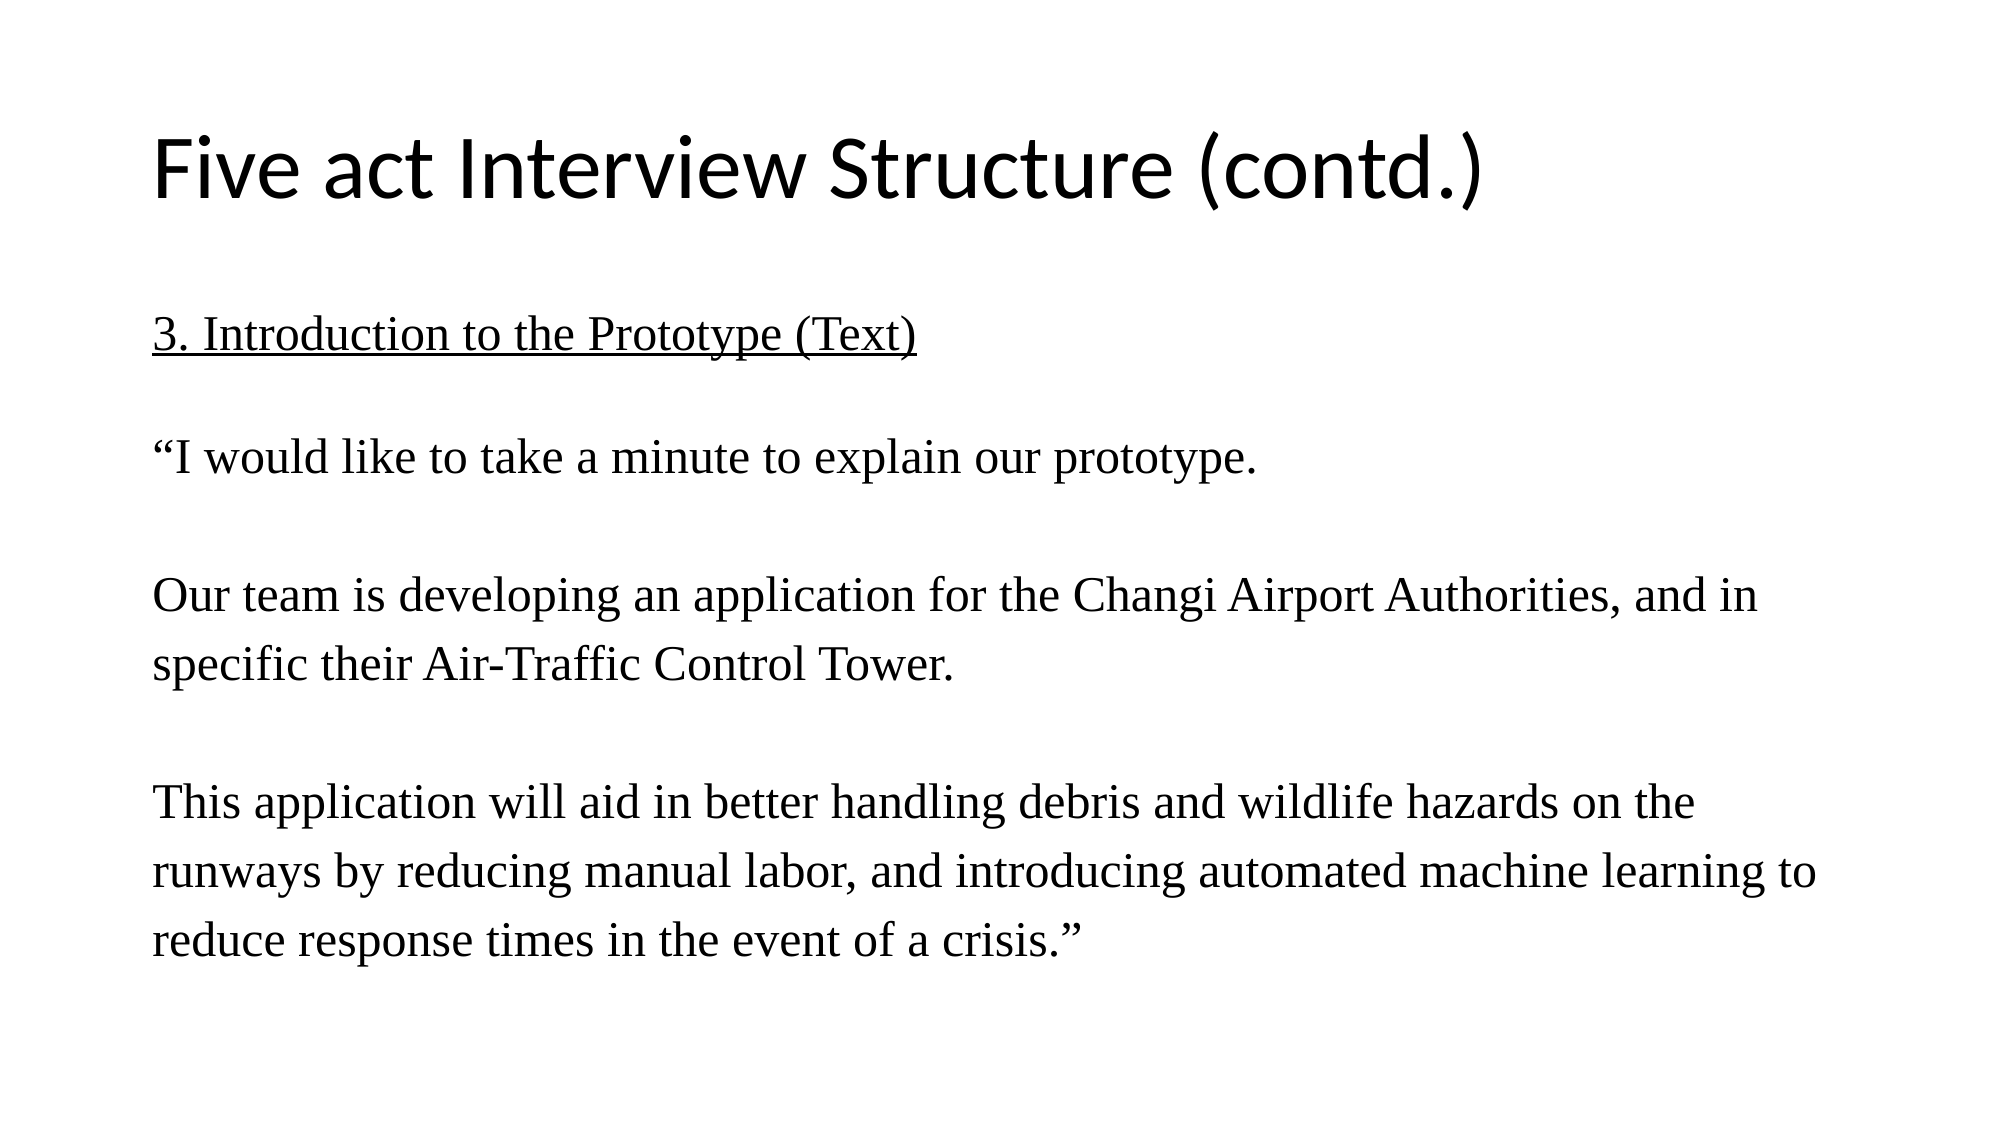

# Five act Interview Structure (contd.)
3. Introduction to the Prototype (Text)

“I would like to take a minute to explain our prototype.

Our team is developing an application for the Changi Airport Authorities, and in specific their Air-Traffic Control Tower.

This application will aid in better handling debris and wildlife hazards on the runways by reducing manual labor, and introducing automated machine learning to reduce response times in the event of a crisis.”